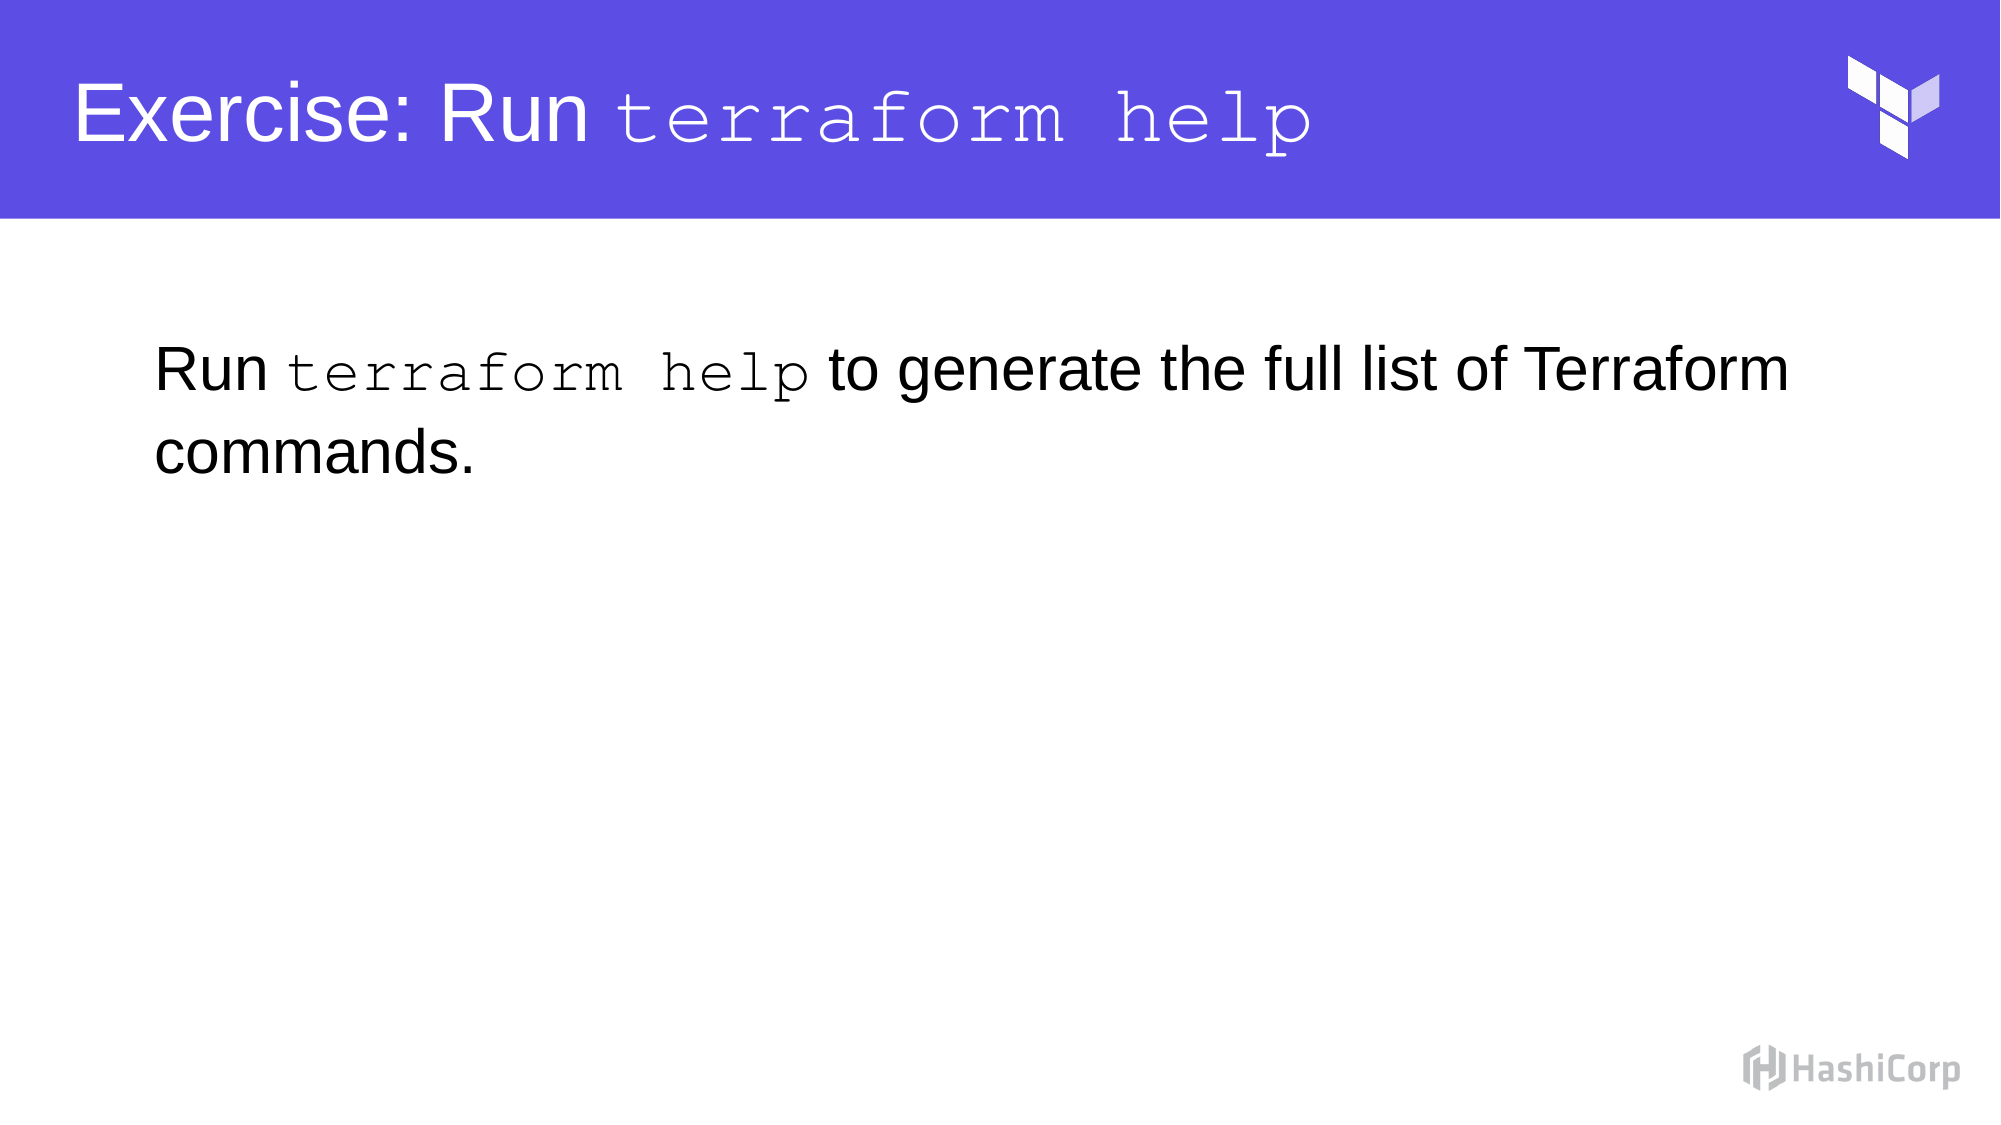

# Exercise: Run terraform help
Run terraform help to generate the full list of Terraform commands.